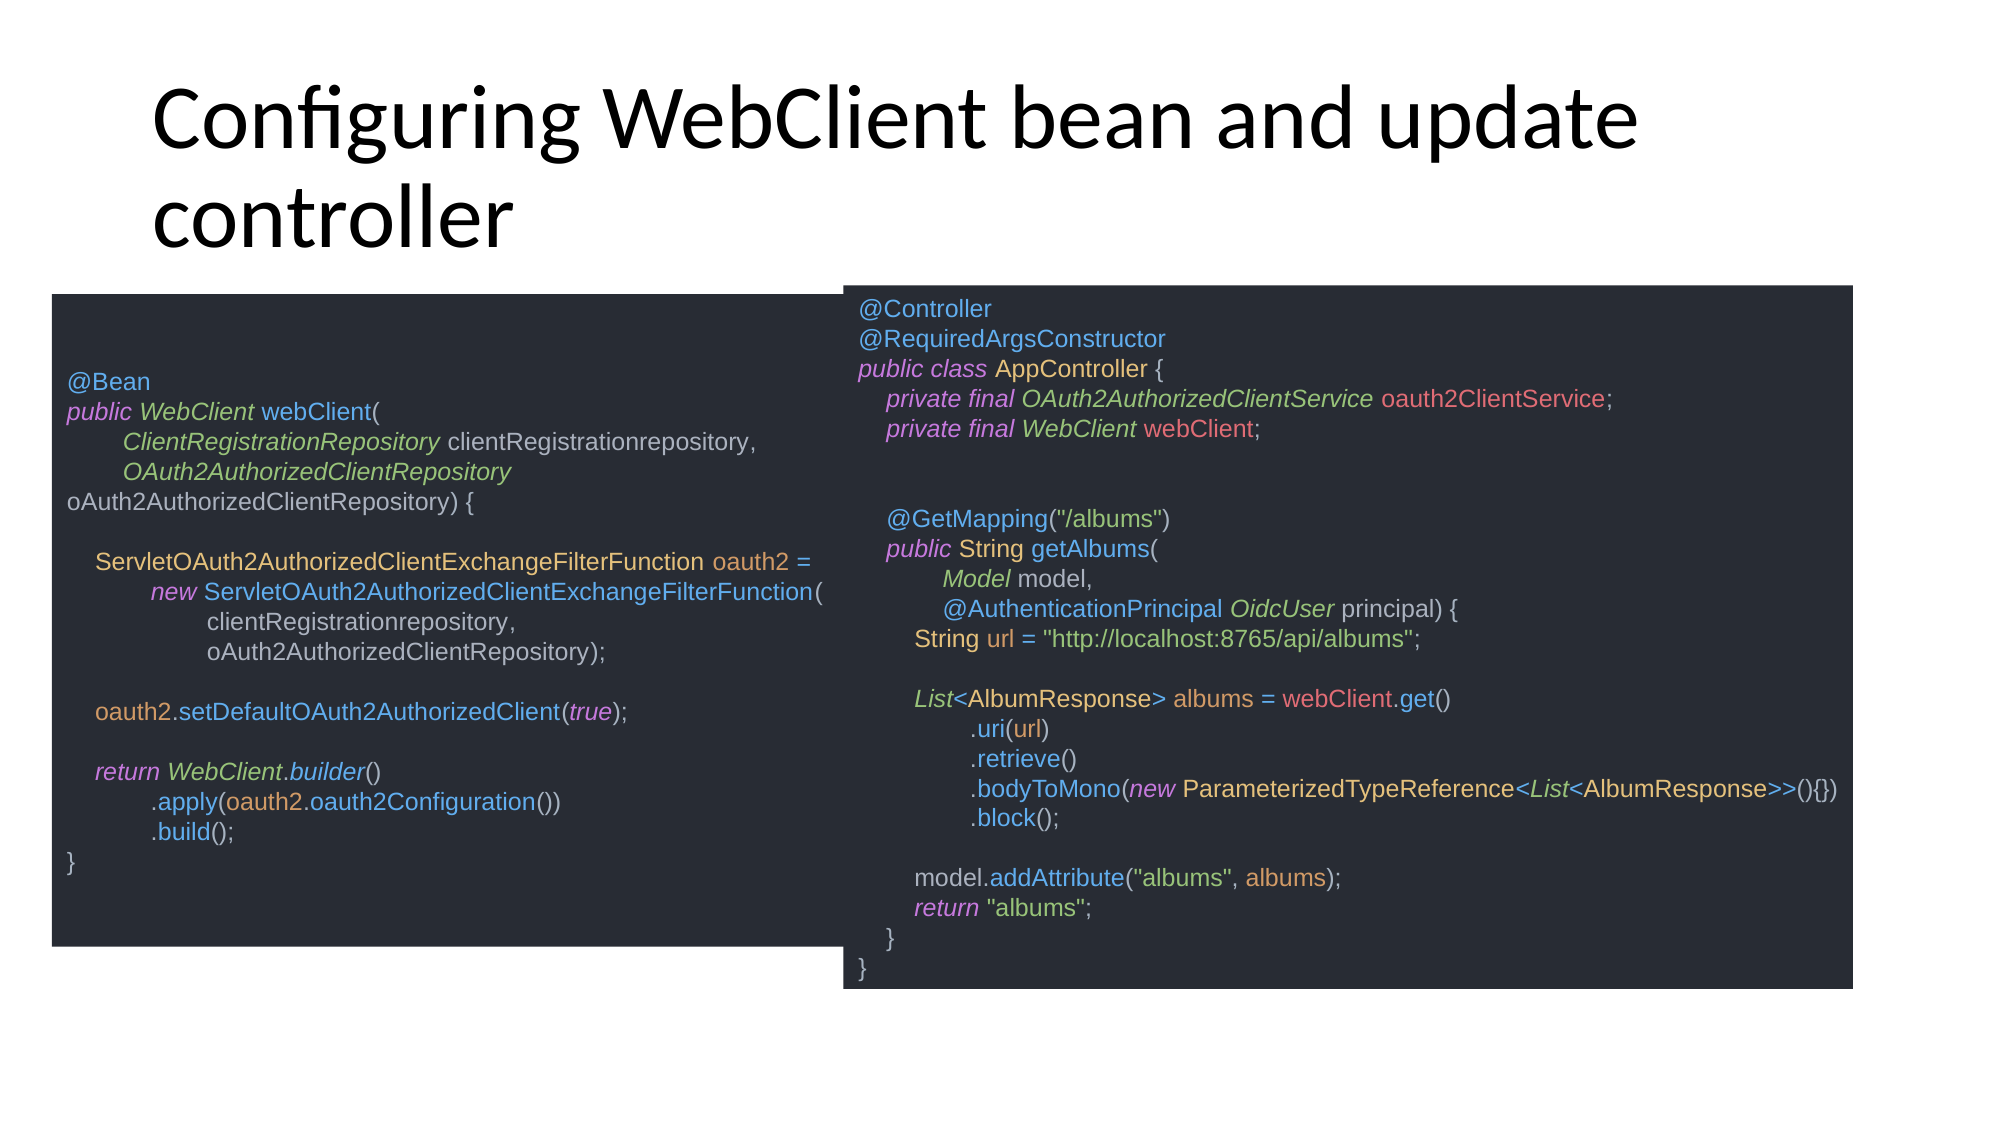

# Configuring WebClient bean and update controller
@Controller
@RequiredArgsConstructor
public class AppController {
    private final OAuth2AuthorizedClientService oauth2ClientService;
    private final WebClient webClient;
    @GetMapping("/albums")
    public String getAlbums(
            Model model,
            @AuthenticationPrincipal OidcUser principal) {
        String url = "http://localhost:8765/api/albums";
        List<AlbumResponse> albums = webClient.get()
                .uri(url)
                .retrieve()
                .bodyToMono(new ParameterizedTypeReference<List<AlbumResponse>>(){})
                .block();
        model.addAttribute("albums", albums);
        return "albums";
    }
}
@Bean
public WebClient webClient(
        ClientRegistrationRepository clientRegistrationrepository,
        OAuth2AuthorizedClientRepository oAuth2AuthorizedClientRepository) {
    ServletOAuth2AuthorizedClientExchangeFilterFunction oauth2 =
            new ServletOAuth2AuthorizedClientExchangeFilterFunction(
                    clientRegistrationrepository,
                    oAuth2AuthorizedClientRepository);
    oauth2.setDefaultOAuth2AuthorizedClient(true);
    return WebClient.builder()
            .apply(oauth2.oauth2Configuration())
            .build();
}